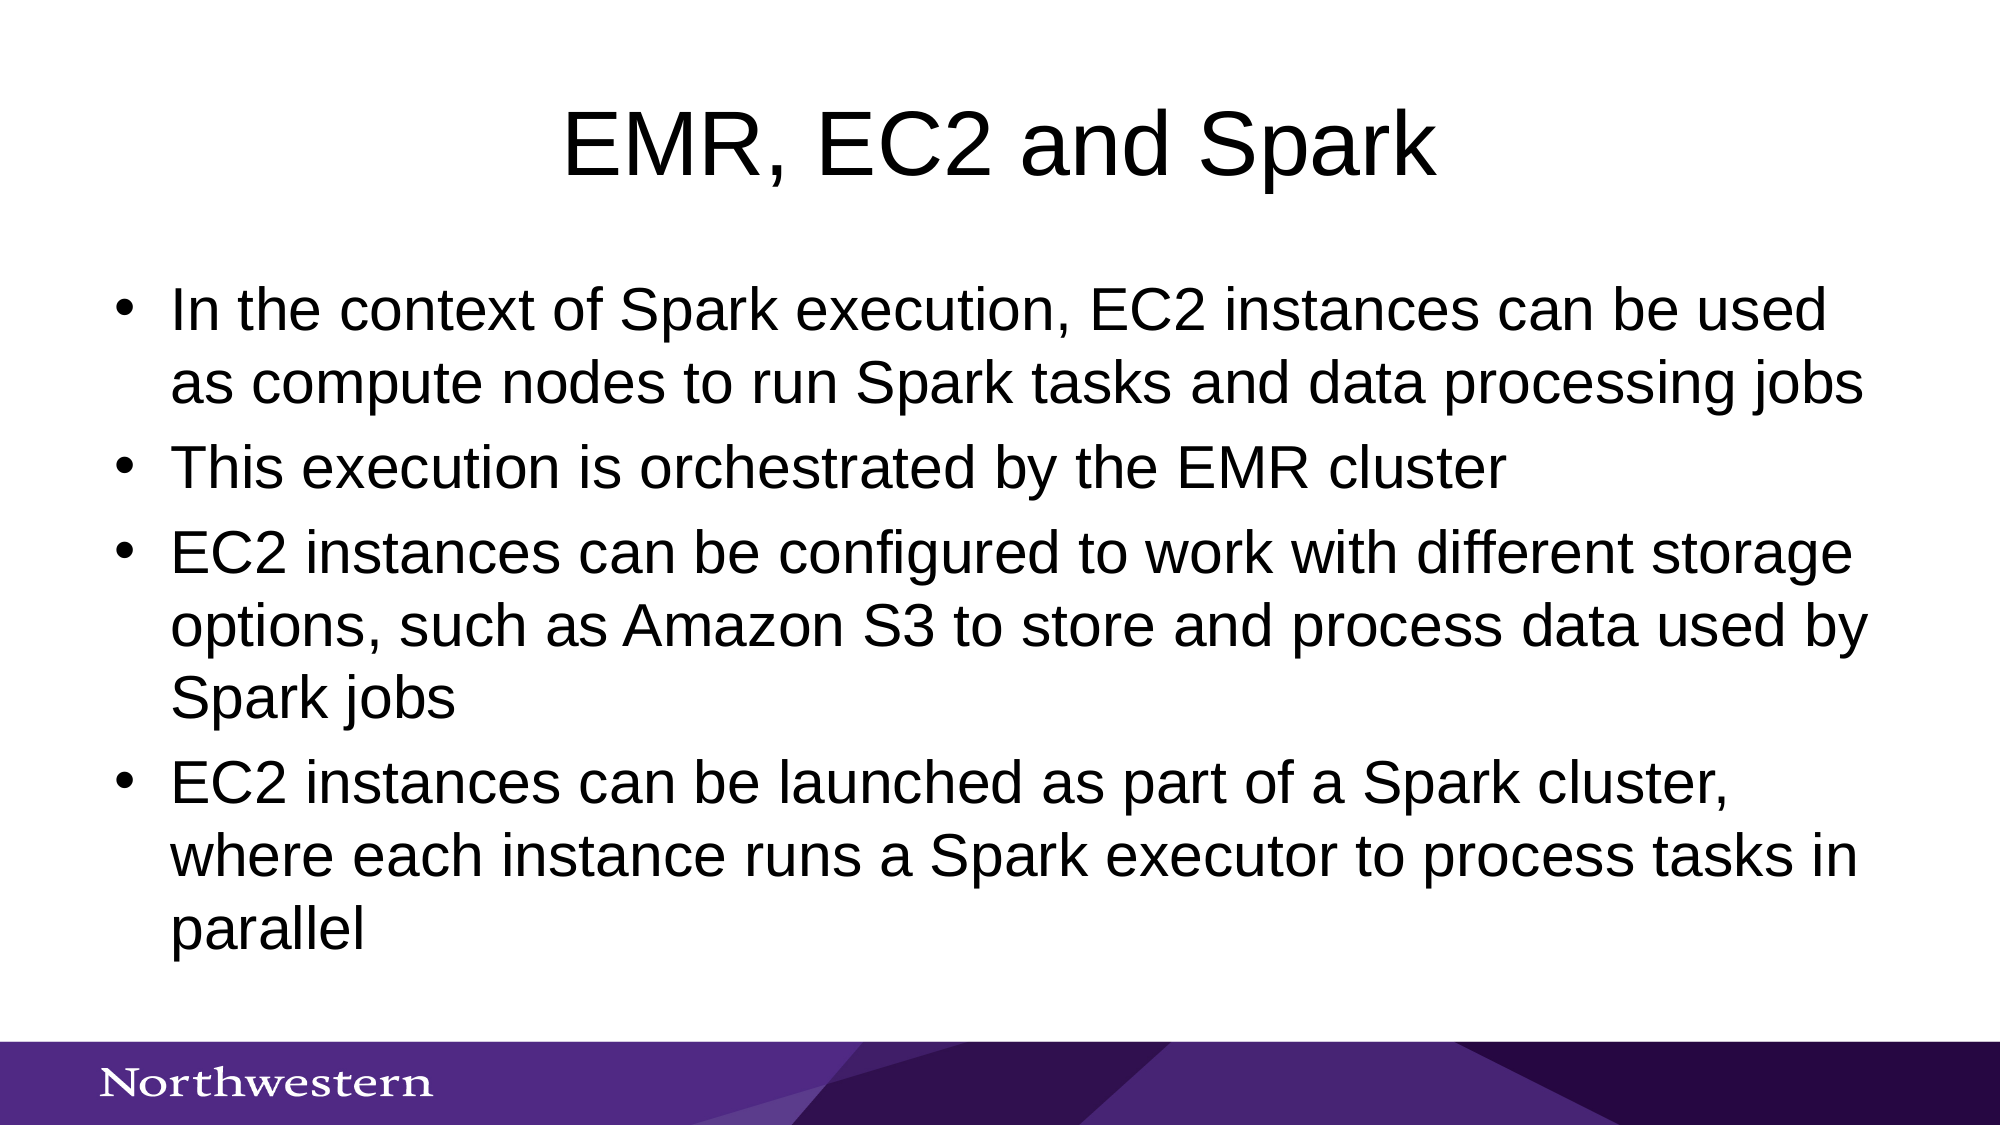

# EMR, EC2 and Spark
In the context of Spark execution, EC2 instances can be used as compute nodes to run Spark tasks and data processing jobs
This execution is orchestrated by the EMR cluster
EC2 instances can be configured to work with different storage options, such as Amazon S3 to store and process data used by Spark jobs
EC2 instances can be launched as part of a Spark cluster, where each instance runs a Spark executor to process tasks in parallel